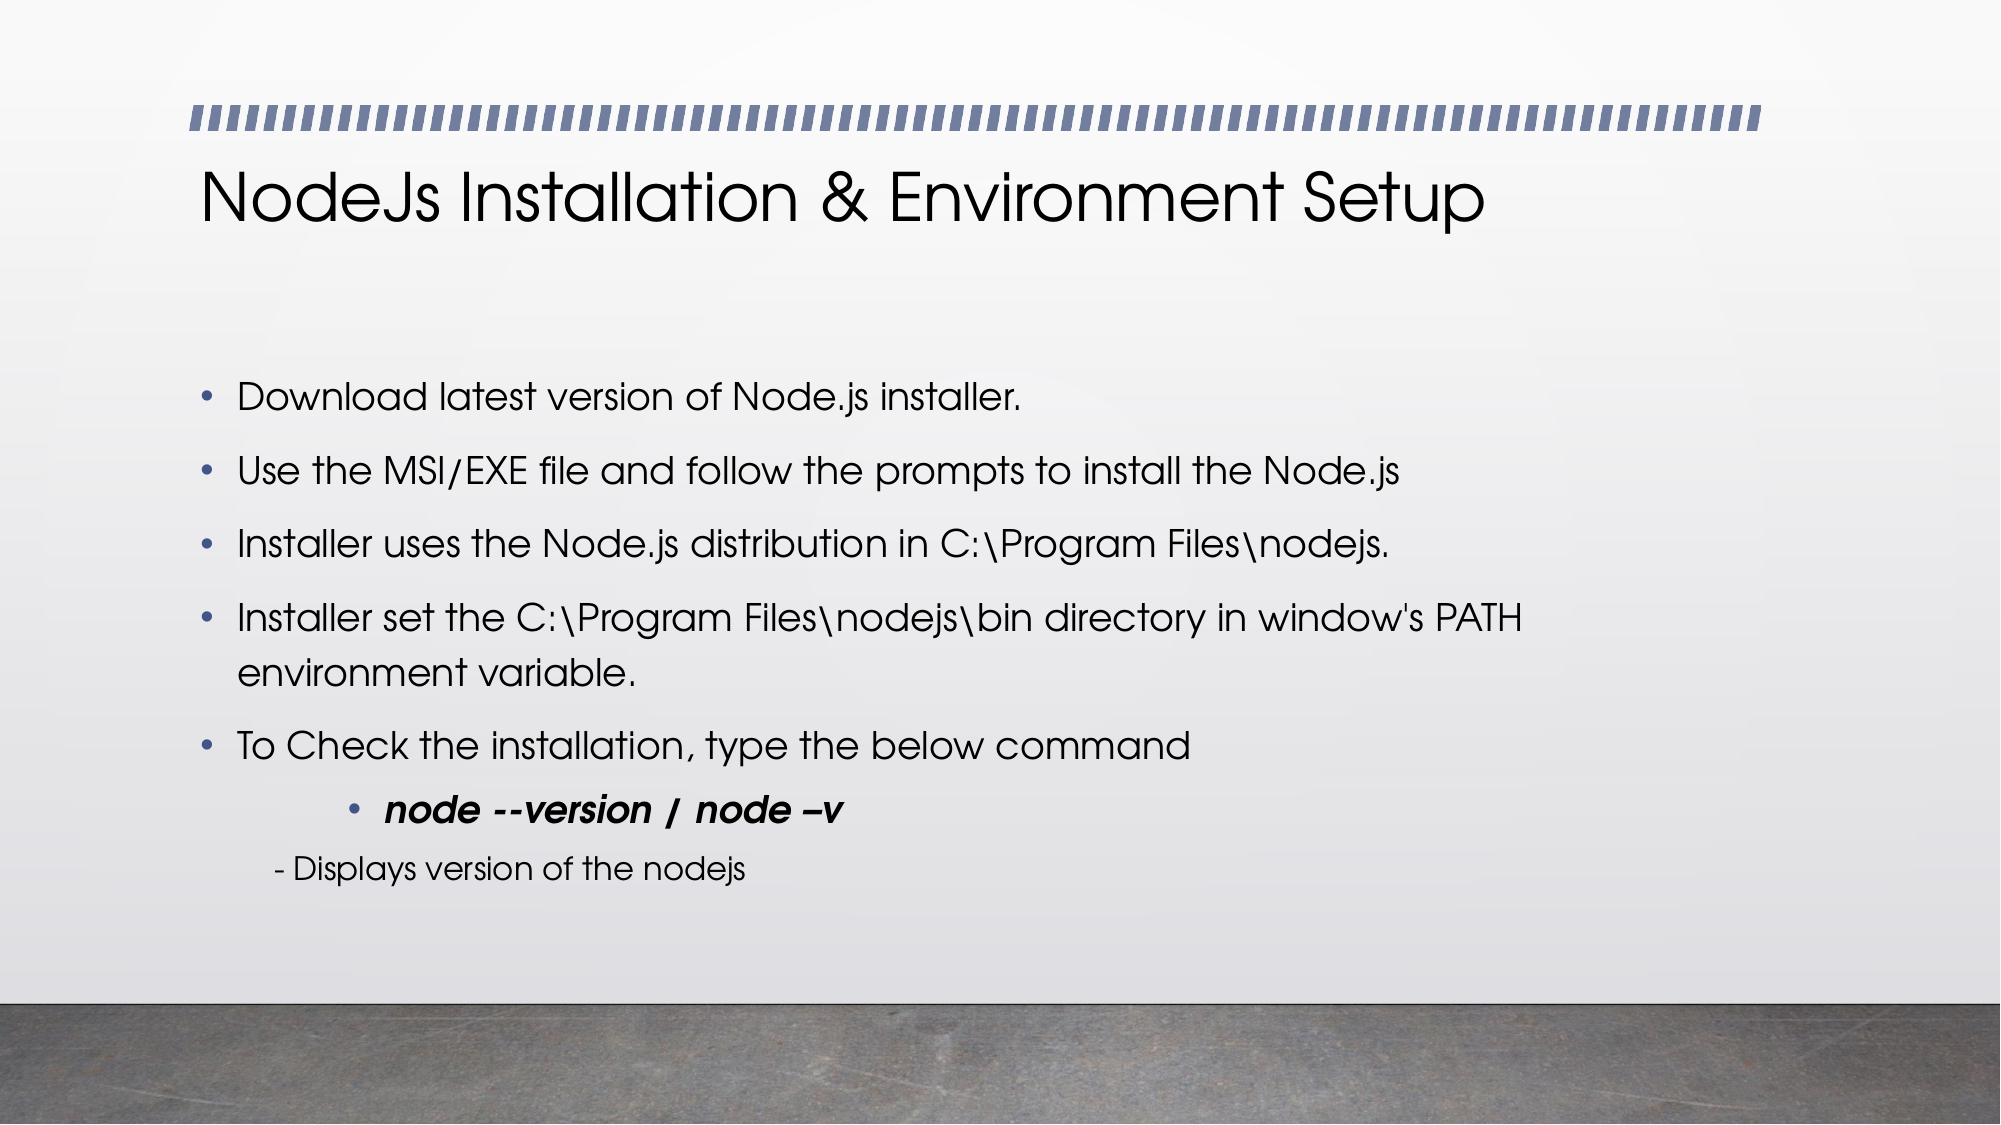

# NodeJs Installation & Environment Setup
Download latest version of Node.js installer.
Use the MSI/EXE file and follow the prompts to install the Node.js
Installer uses the Node.js distribution in C:\Program Files\nodejs.
Installer set the C:\Program Files\nodejs\bin directory in window's PATH environment variable.
To Check the installation, type the below command
node --version / node –v
- Displays version of the nodejs